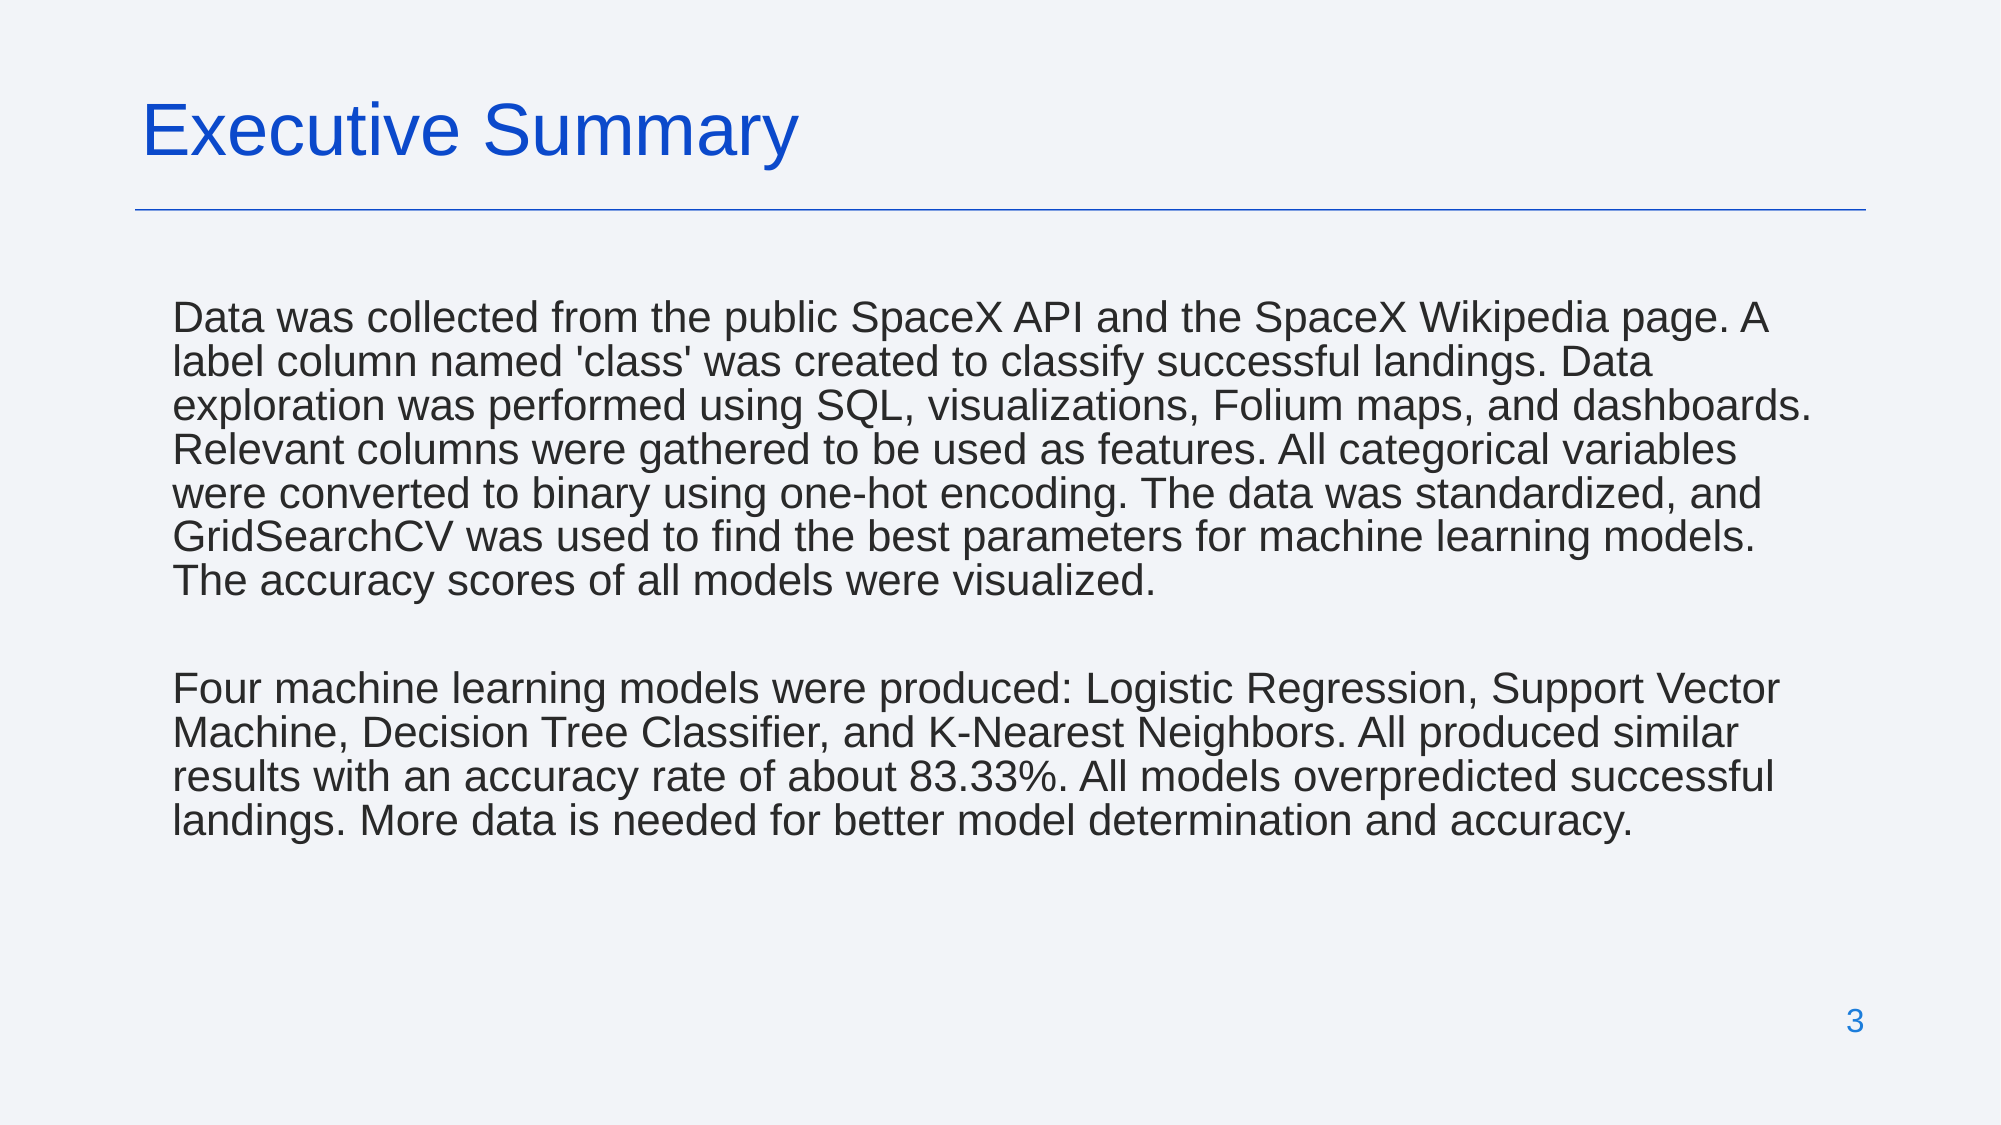

Executive Summary
Data was collected from the public SpaceX API and the SpaceX Wikipedia page. A label column named 'class' was created to classify successful landings. Data exploration was performed using SQL, visualizations, Folium maps, and dashboards. Relevant columns were gathered to be used as features. All categorical variables were converted to binary using one-hot encoding. The data was standardized, and GridSearchCV was used to find the best parameters for machine learning models. The accuracy scores of all models were visualized.

Four machine learning models were produced: Logistic Regression, Support Vector Machine, Decision Tree Classifier, and K-Nearest Neighbors. All produced similar results with an accuracy rate of about 83.33%. All models overpredicted successful landings. More data is needed for better model determination and accuracy.

3